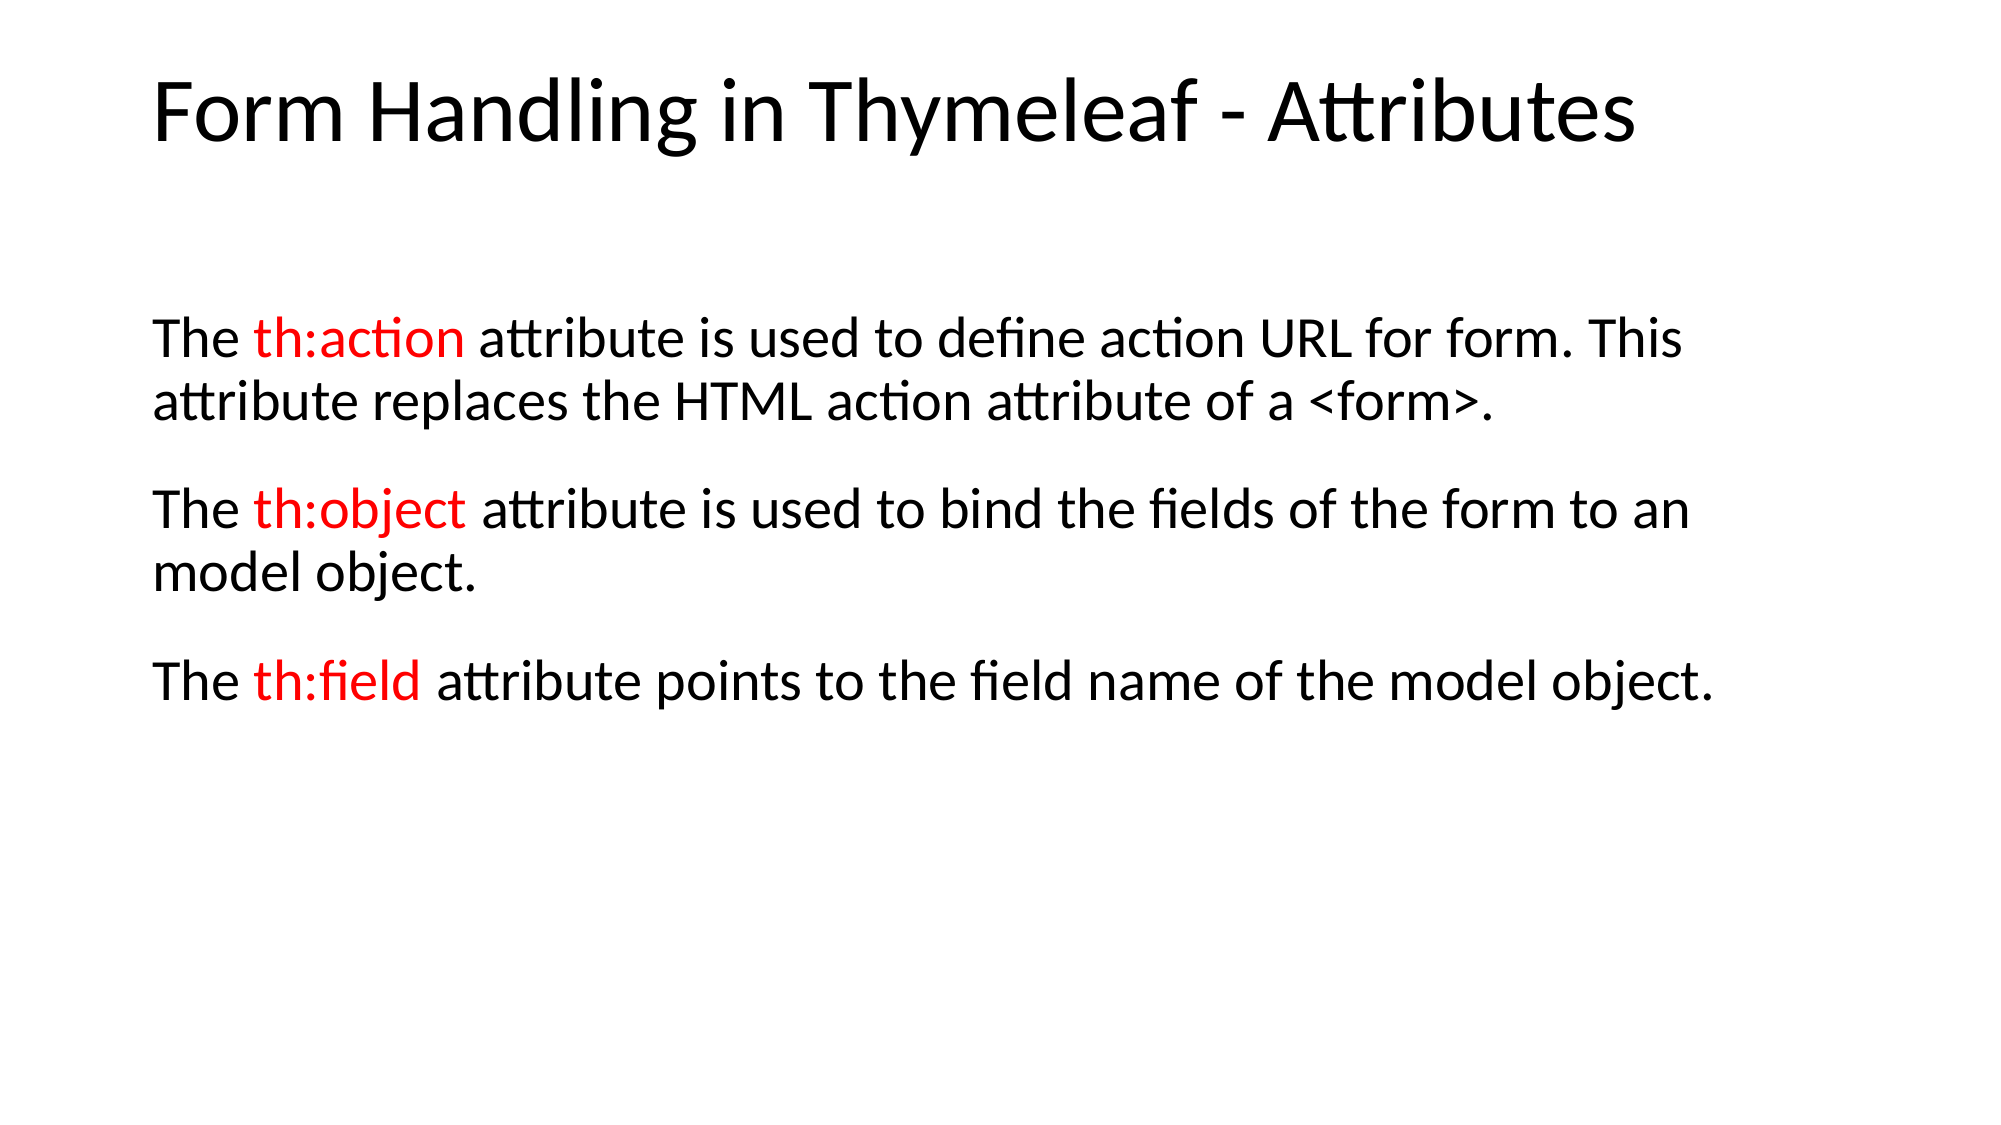

# Form Handling in Thymeleaf - Attributes
The th:action attribute is used to define action URL for form. This attribute replaces the HTML action attribute of a <form>.
The th:object attribute is used to bind the fields of the form to an model object.
The th:field attribute points to the field name of the model object.